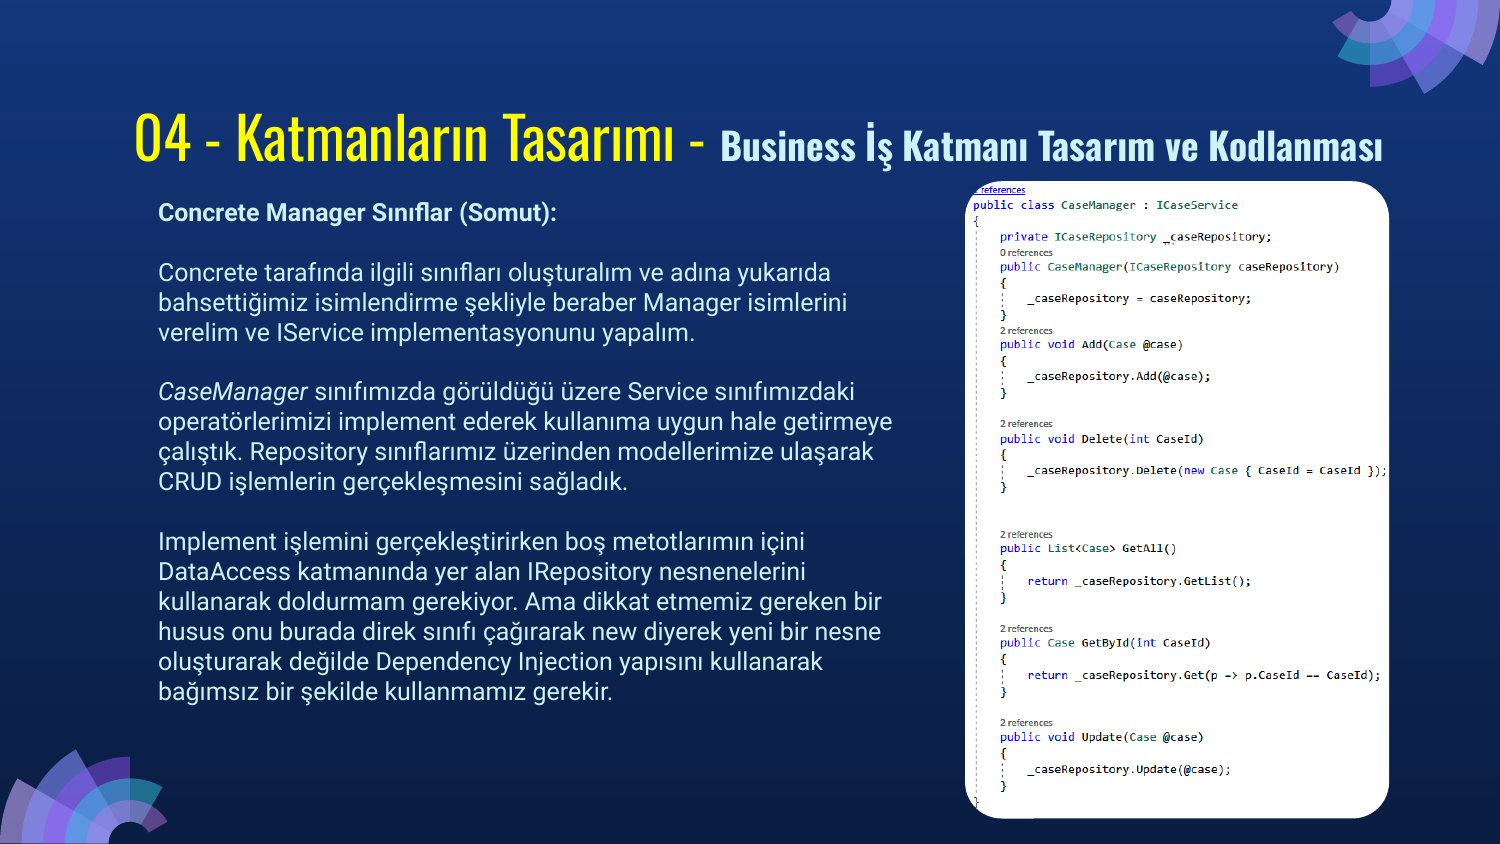

04 - Katmanların Tasarımı - Business İş Katmanı Tasarım ve Kodlanması
# Concrete Manager Sınıflar (Somut):

Concrete tarafında ilgili sınıfları oluşturalım ve adına yukarıda bahsettiğimiz isimlendirme şekliyle beraber Manager isimlerini verelim ve IService implementasyonunu yapalım.

CaseManager sınıfımızda görüldüğü üzere Service sınıfımızdaki operatörlerimizi implement ederek kullanıma uygun hale getirmeye çalıştık. Repository sınıflarımız üzerinden modellerimize ulaşarak CRUD işlemlerin gerçekleşmesini sağladık.

Implement işlemini gerçekleştirirken boş metotlarımın içini DataAccess katmanında yer alan IRepository nesnenelerini kullanarak doldurmam gerekiyor. Ama dikkat etmemiz gereken bir husus onu burada direk sınıfı çağırarak new diyerek yeni bir nesne oluşturarak değilde Dependency Injection yapısını kullanarak bağımsız bir şekilde kullanmamız gerekir.